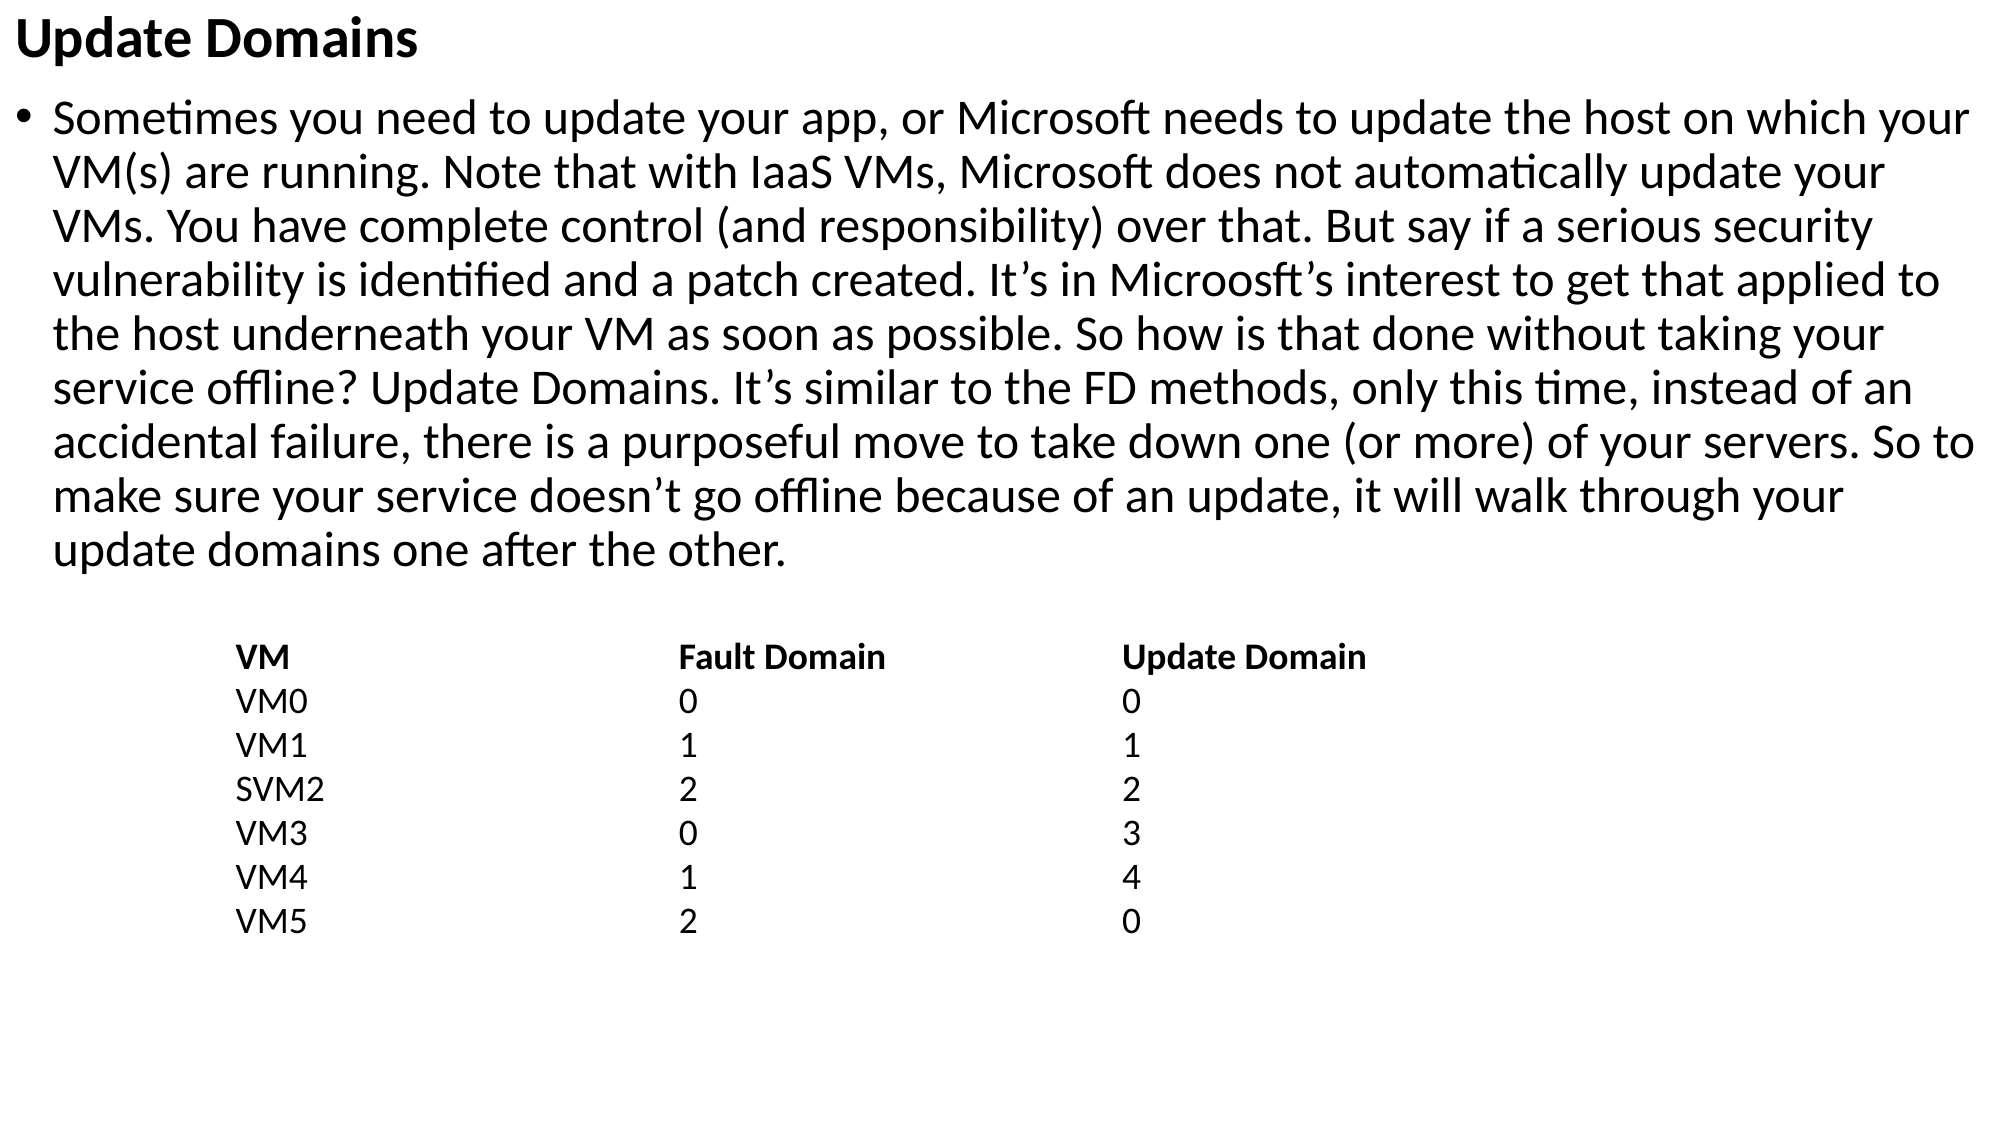

Update Domains
Sometimes you need to update your app, or Microsoft needs to update the host on which your VM(s) are running. Note that with IaaS VMs, Microsoft does not automatically update your VMs. You have complete control (and responsibility) over that. But say if a serious security vulnerability is identified and a patch created. It’s in Microosft’s interest to get that applied to the host underneath your VM as soon as possible. So how is that done without taking your service offline? Update Domains. It’s similar to the FD methods, only this time, instead of an accidental failure, there is a purposeful move to take down one (or more) of your servers. So to make sure your service doesn’t go offline because of an update, it will walk through your update domains one after the other.

| VM | Fault Domain | Update Domain |
| --- | --- | --- |
| VM0 | 0 | 0 |
| VM1 | 1 | 1 |
| SVM2 | 2 | 2 |
| VM3 | 0 | 3 |
| VM4 | 1 | 4 |
| VM5 | 2 | 0 |